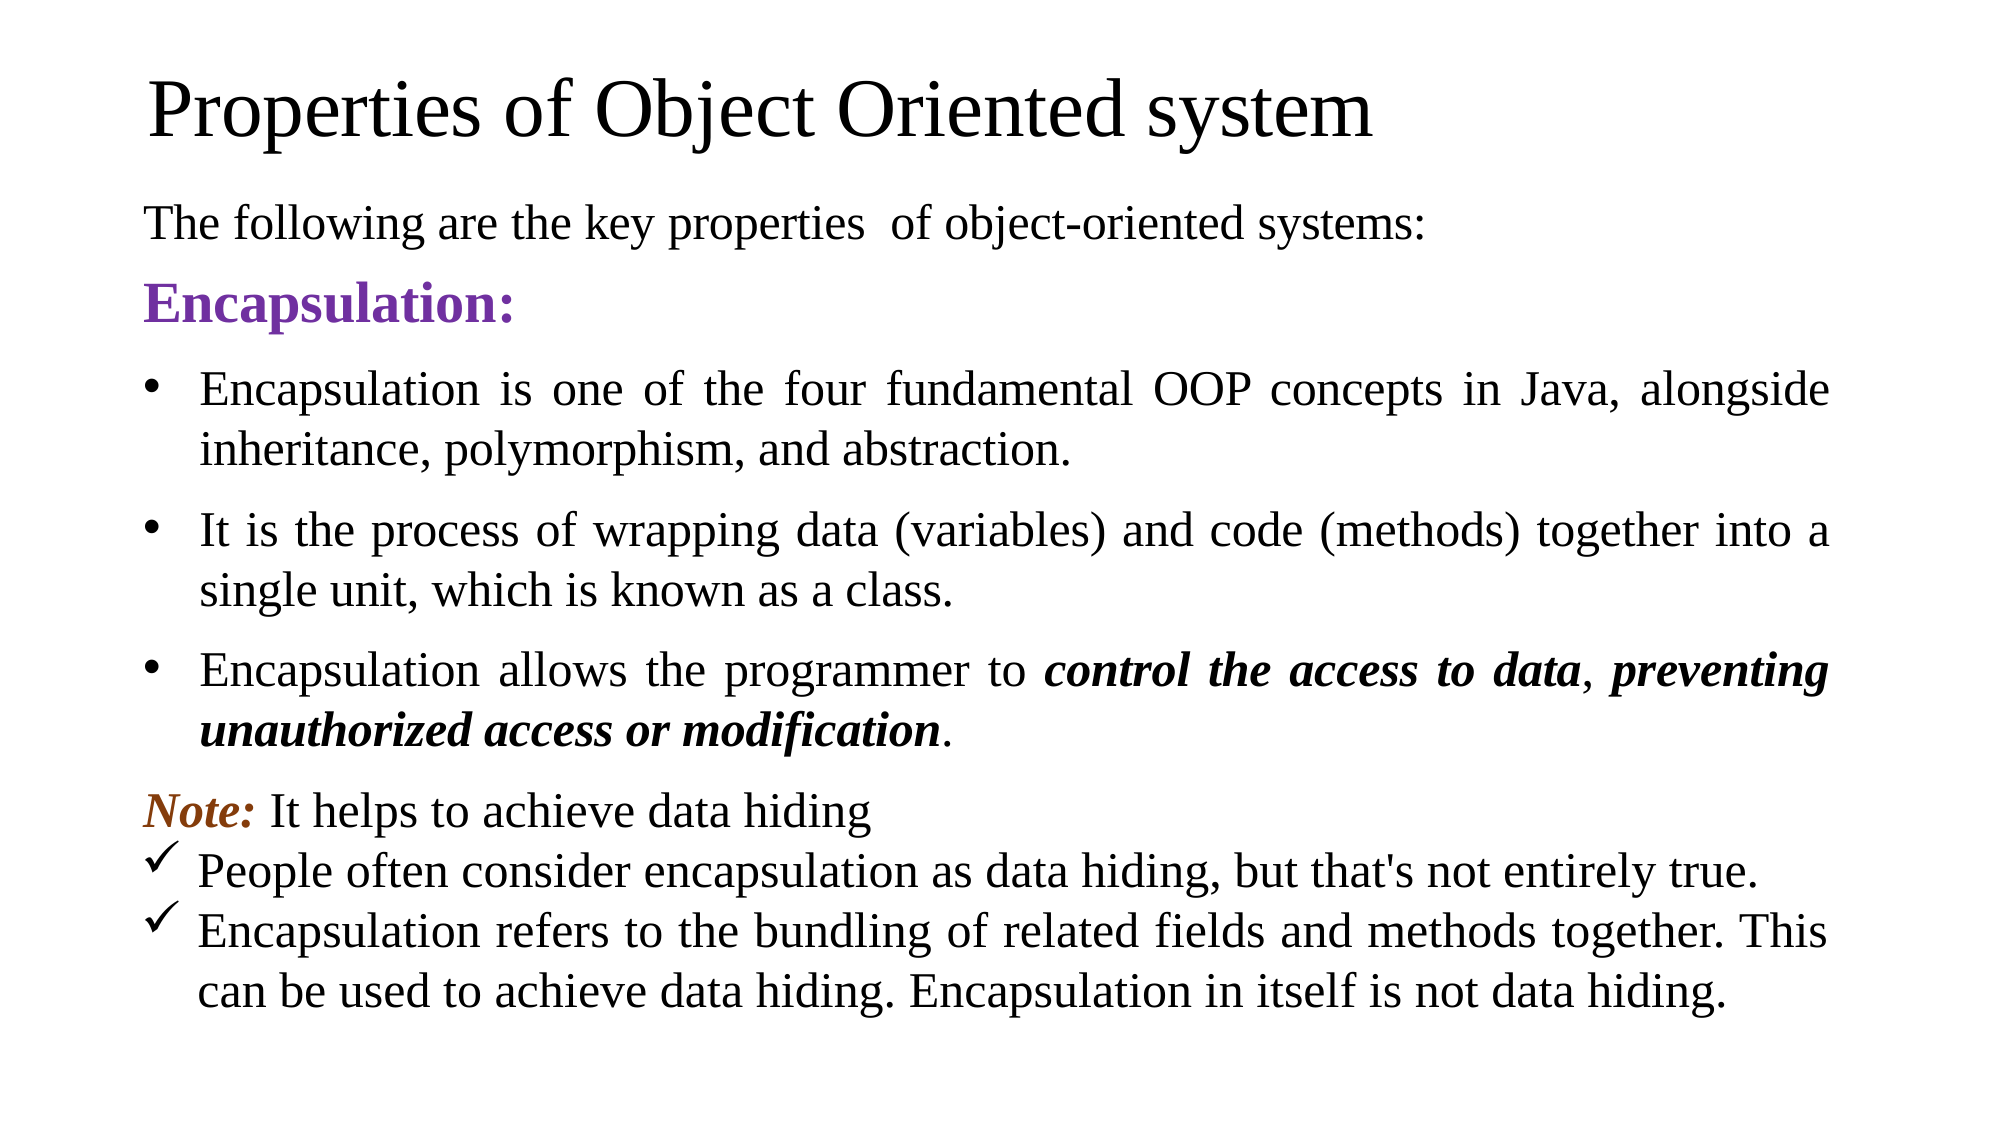

# Properties of Object Oriented system
The following are the key properties  of object-oriented systems:
Encapsulation:
Encapsulation is one of the four fundamental OOP concepts in Java, alongside inheritance, polymorphism, and abstraction.
It is the process of wrapping data (variables) and code (methods) together into a single unit, which is known as a class.
Encapsulation allows the programmer to control the access to data, preventing unauthorized access or modification.
Note: It helps to achieve data hiding
People often consider encapsulation as data hiding, but that's not entirely true.
Encapsulation refers to the bundling of related fields and methods together. This can be used to achieve data hiding. Encapsulation in itself is not data hiding.